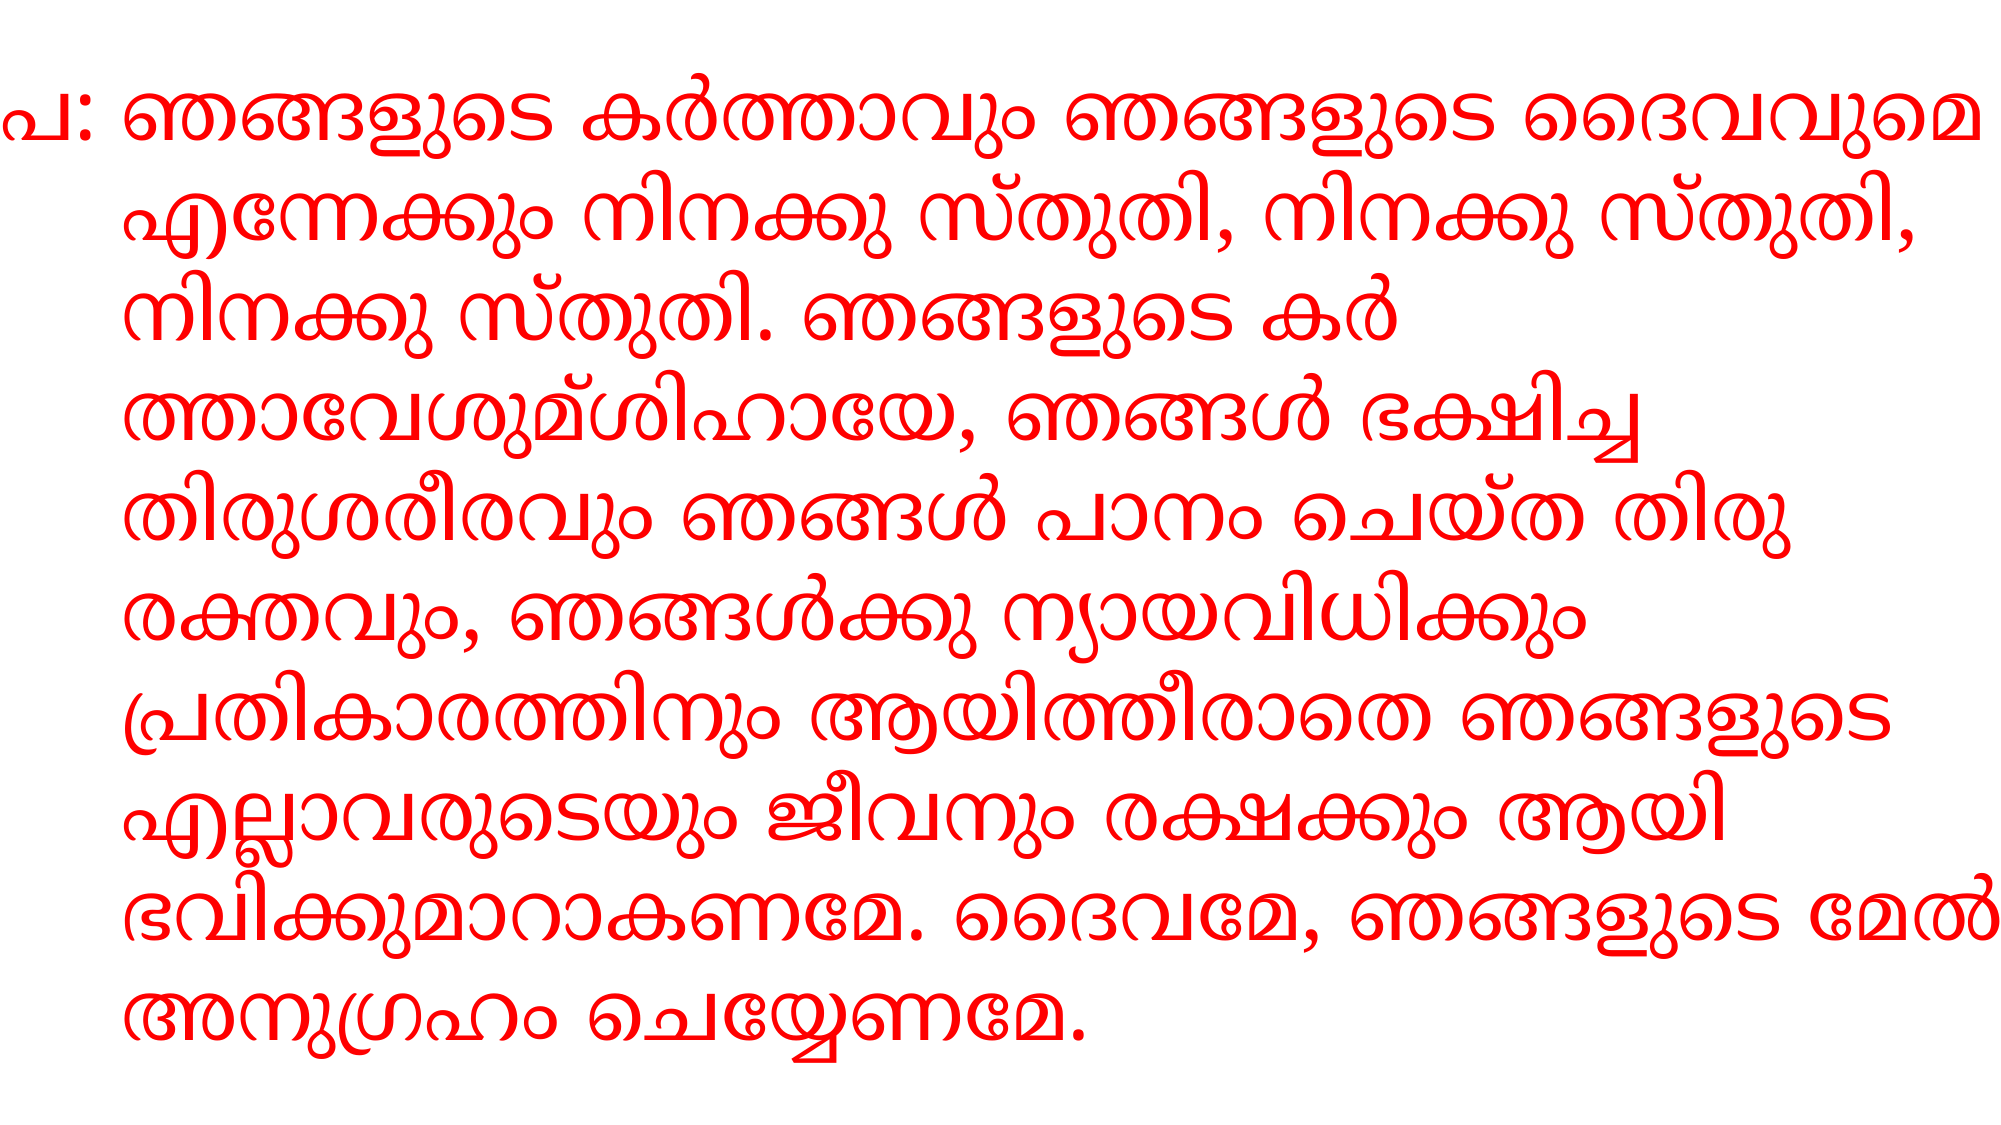

പ:
ഞങ്ങളുടെ കര്‍ത്താവും ഞങ്ങളുടെ ദൈവവുമെ എന്നേക്കും നിനക്കു സ്തുതി, നിനക്കു സ്തുതി, നിനക്കു സ്തുതി. ഞങ്ങളുടെ കര്‍ത്താവേശുമ്ശിഹായേ, ഞങ്ങള്‍ ഭക്ഷിച്ച തിരുശരീരവും ഞങ്ങള്‍ പാനം ചെയ്ത തിരു രക്തവും, ഞങ്ങള്‍ക്കു ന്യായവിധിക്കും പ്രതികാരത്തിനും ആയിത്തീരാതെ ഞങ്ങളുടെ എല്ലാവരുടെയും ജീവനും രക്ഷക്കും ആയി ഭവിക്കുമാറാകണമേ. ദൈവമേ, ഞങ്ങളുടെ മേല്‍ അനുഗ്രഹം ചെയ്യേണമേ.